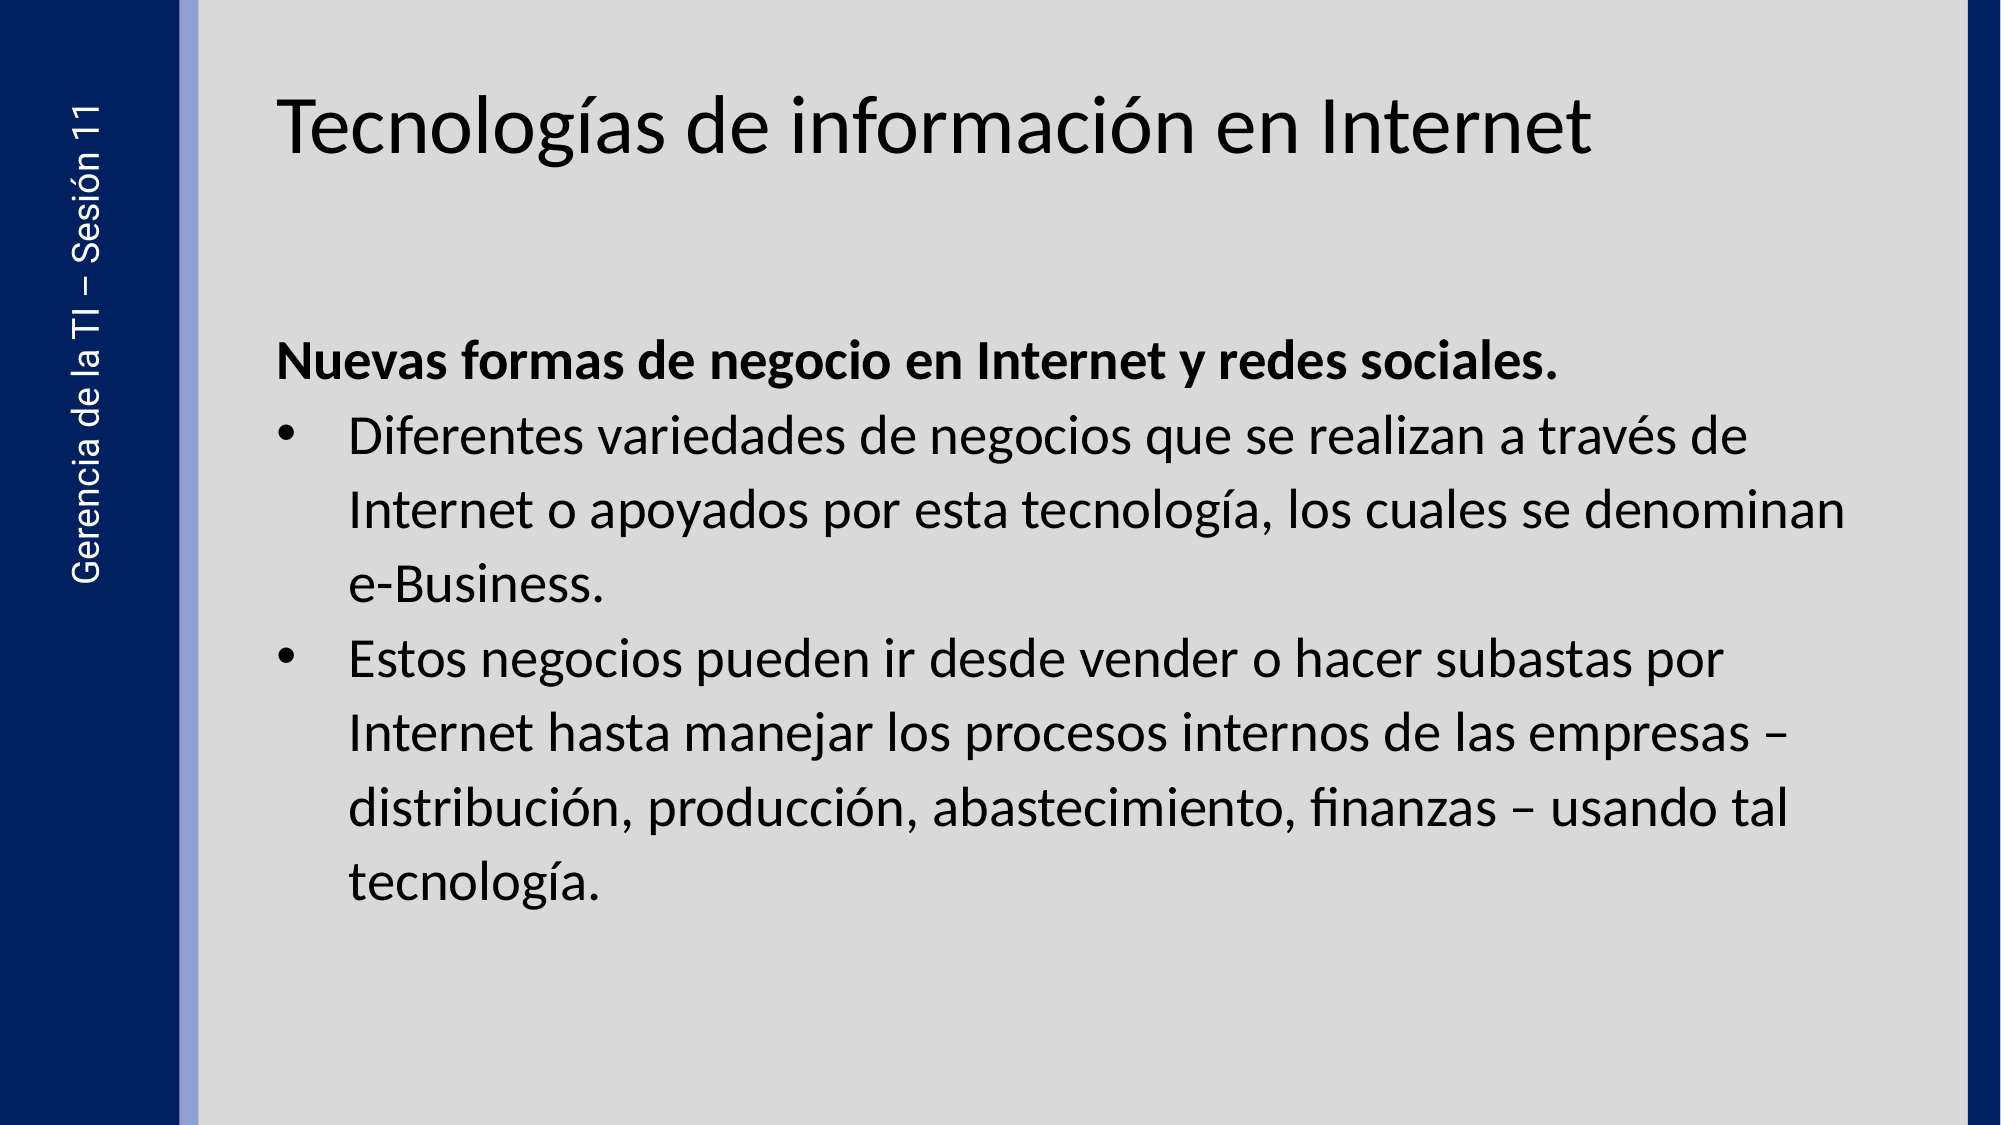

Tecnologías de información en Internet
Nuevas formas de negocio en Internet y redes sociales.
Diferentes variedades de negocios que se realizan a través de Internet o apoyados por esta tecnología, los cuales se denominan e-Business.
Estos negocios pueden ir desde vender o hacer subastas por Internet hasta manejar los procesos internos de las empresas – distribución, producción, abastecimiento, finanzas – usando tal tecnología.
Gerencia de la TI – Sesión 11